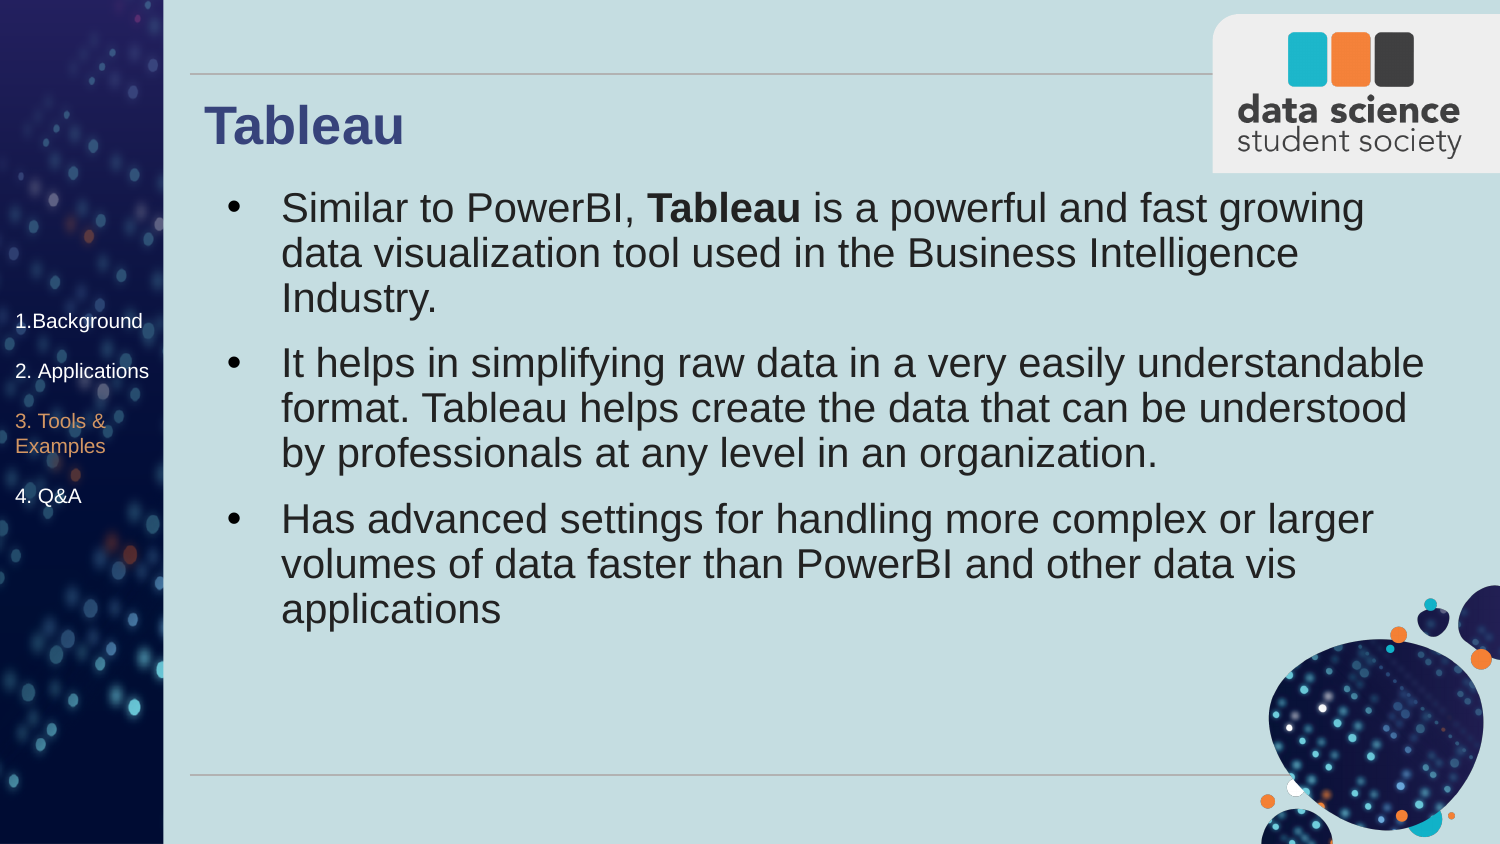

# Tableau
Similar to PowerBI, Tableau is a powerful and fast growing data visualization tool used in the Business Intelligence Industry.
It helps in simplifying raw data in a very easily understandable format. Tableau helps create the data that can be understood by professionals at any level in an organization.
Has advanced settings for handling more complex or larger volumes of data faster than PowerBI and other data vis applications